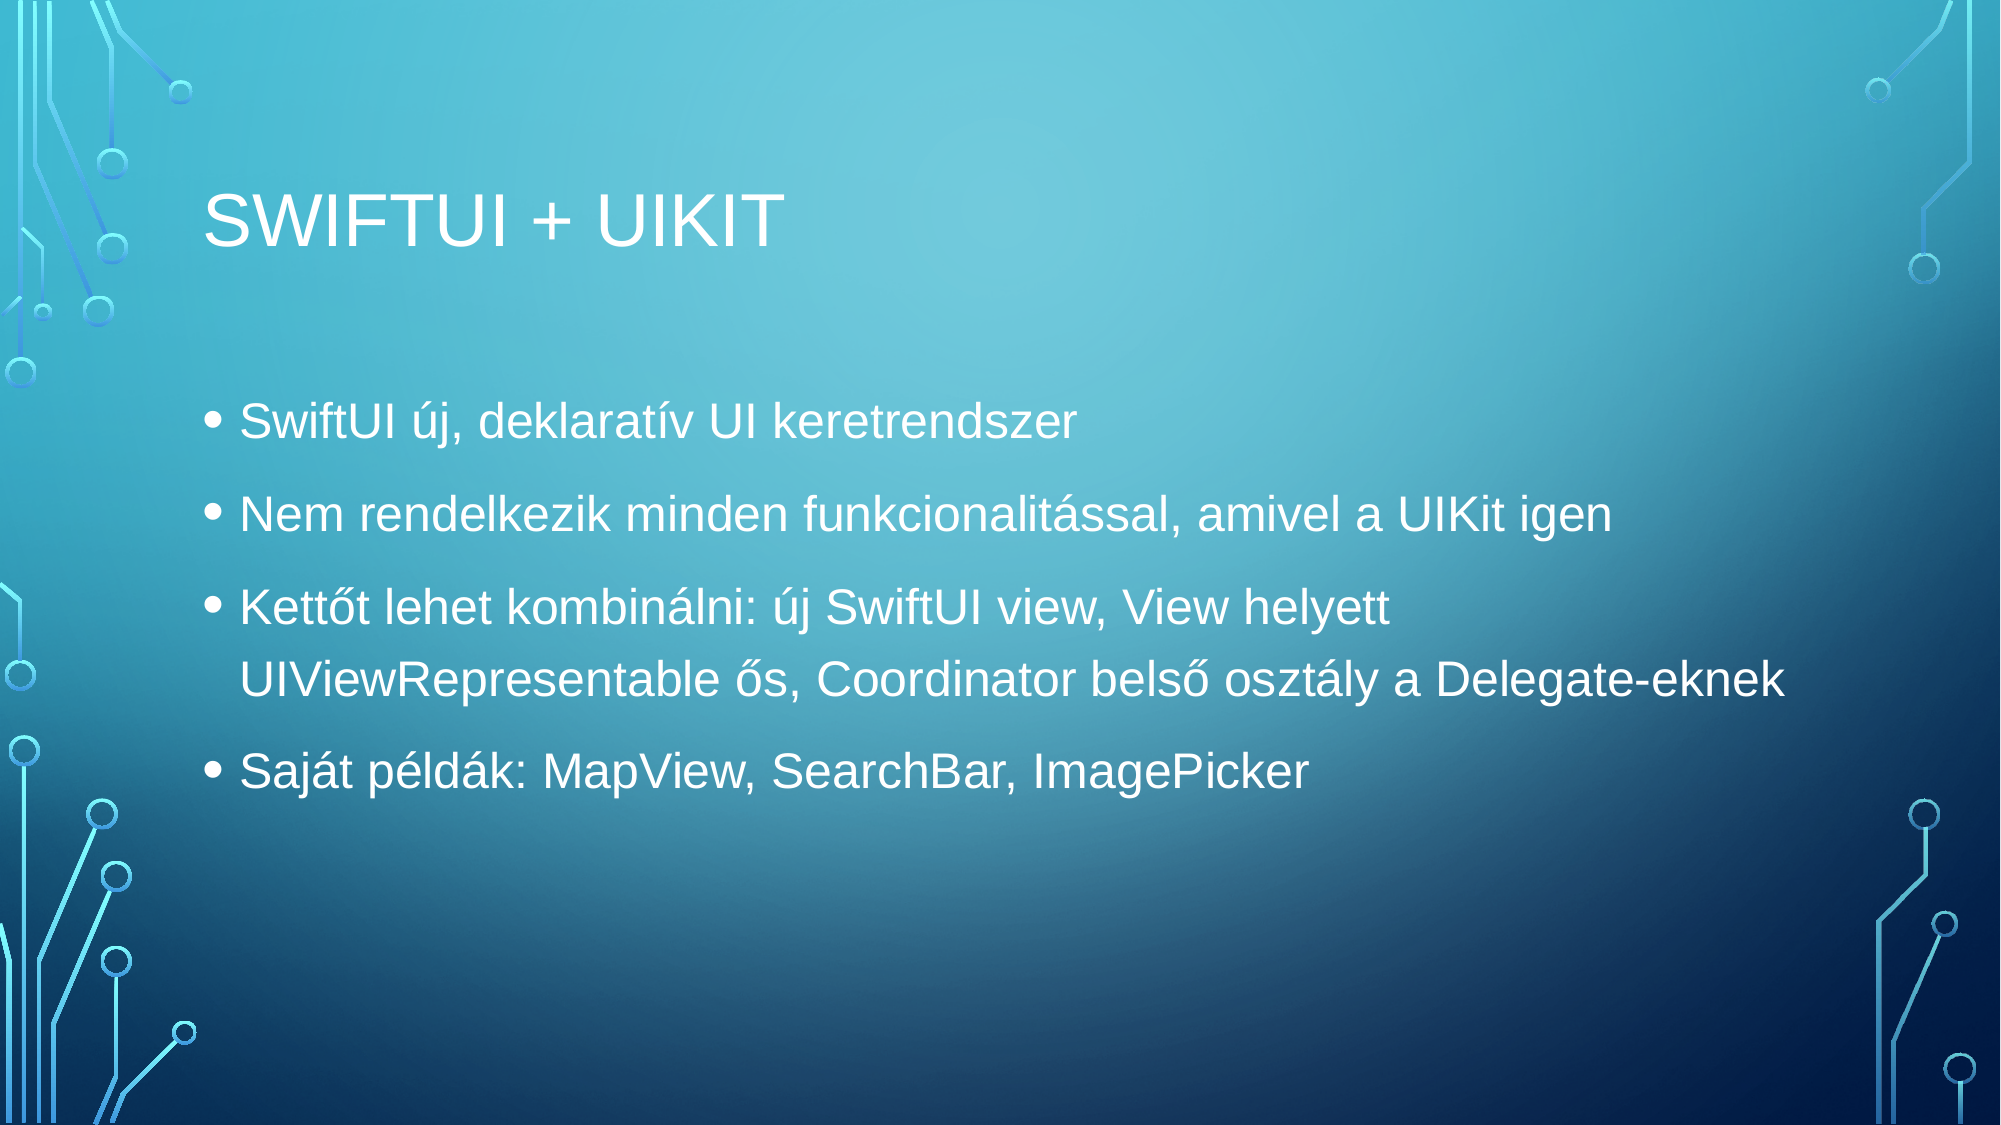

# SwiftUI + UIkit
SwiftUI új, deklaratív UI keretrendszer
Nem rendelkezik minden funkcionalitással, amivel a UIKit igen
Kettőt lehet kombinálni: új SwiftUI view, View helyett UIViewRepresentable ős, Coordinator belső osztály a Delegate-eknek
Saját példák: MapView, SearchBar, ImagePicker